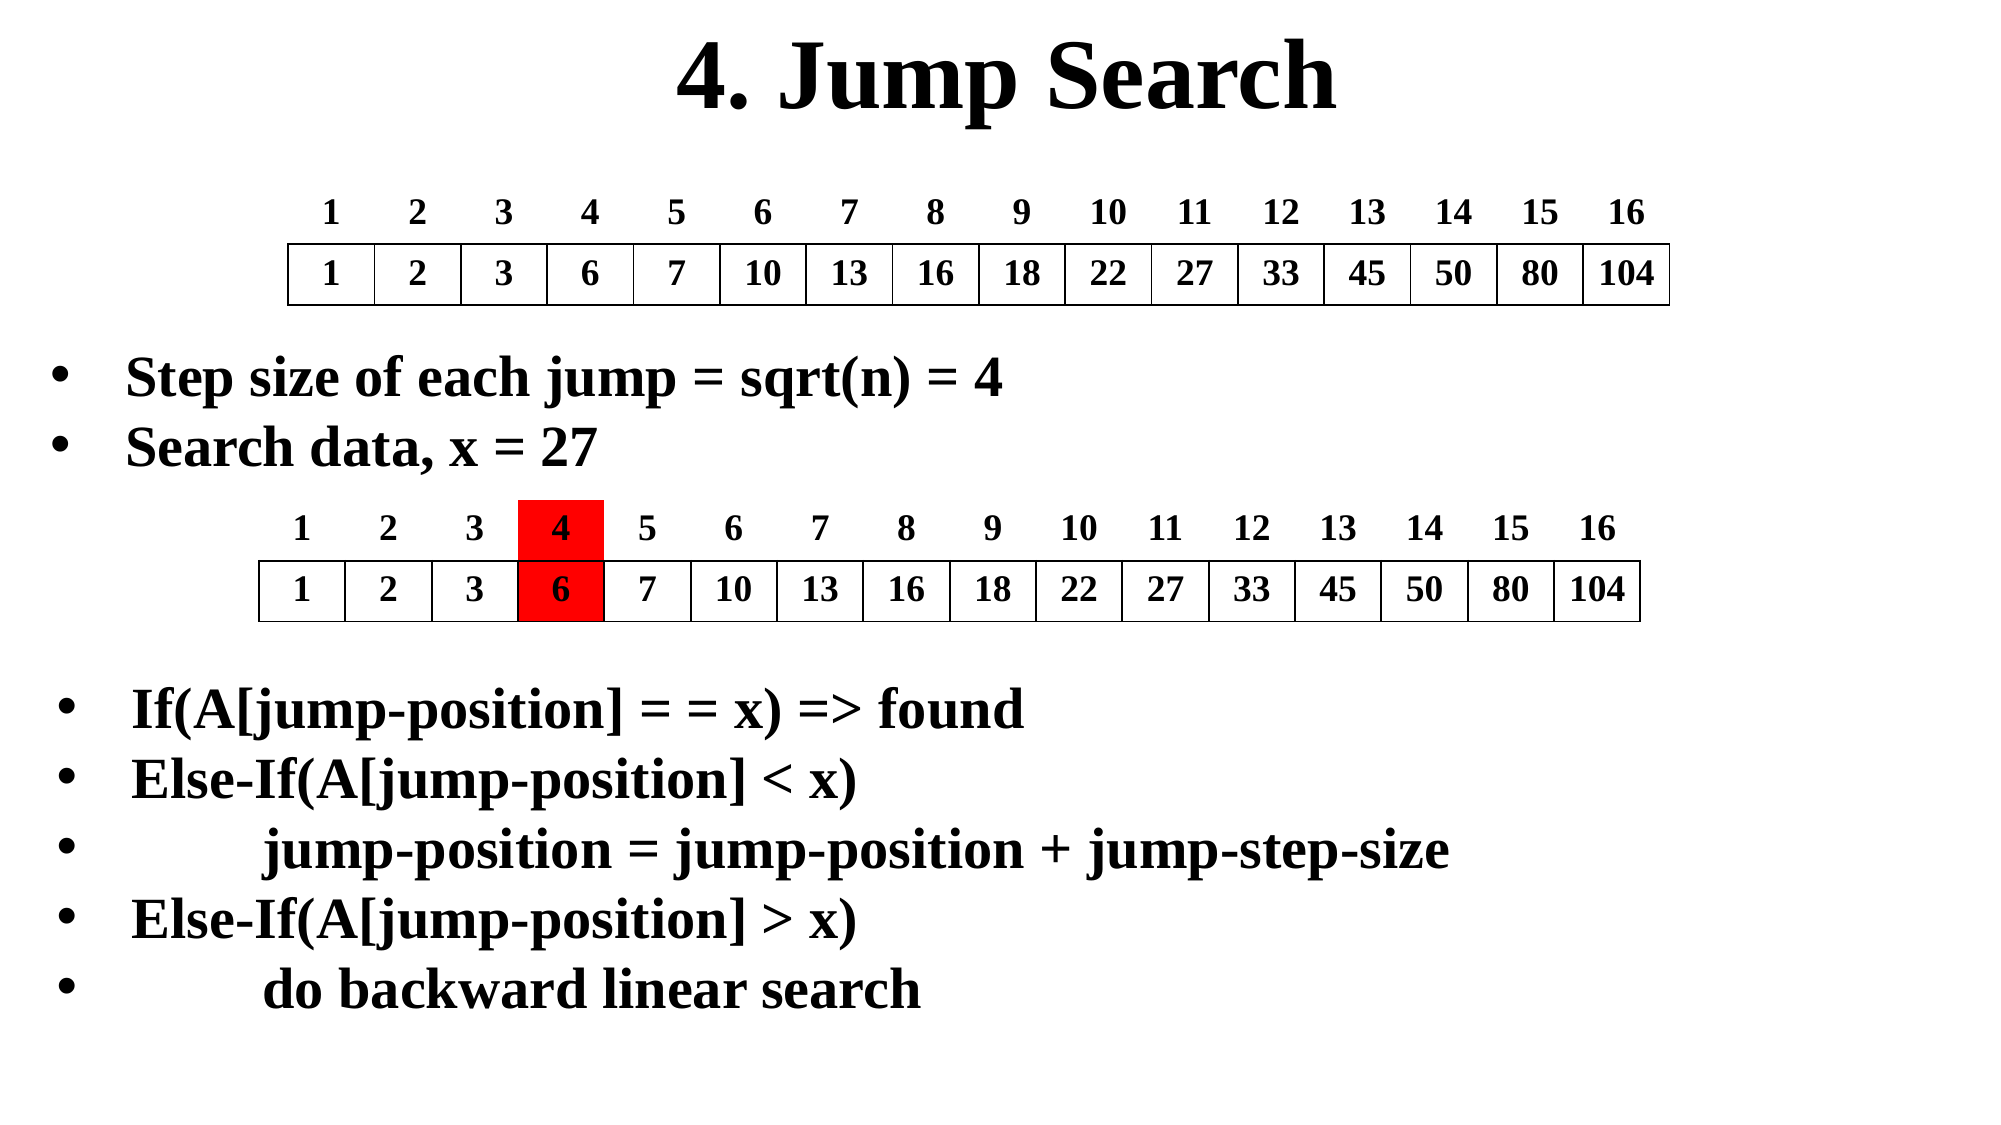

4. Jump Search
| 1 | 2 | 3 | 4 | 5 | 6 | 7 | 8 | 9 | 10 | 11 | 12 | 13 | 14 | 15 | 16 |
| --- | --- | --- | --- | --- | --- | --- | --- | --- | --- | --- | --- | --- | --- | --- | --- |
| 1 | 2 | 3 | 6 | 7 | 10 | 13 | 16 | 18 | 22 | 27 | 33 | 45 | 50 | 80 | 104 |
Step size of each jump = sqrt(n) = 4
Search data, x = 27
| 1 | 2 | 3 | 4 | 5 | 6 | 7 | 8 | 9 | 10 | 11 | 12 | 13 | 14 | 15 | 16 |
| --- | --- | --- | --- | --- | --- | --- | --- | --- | --- | --- | --- | --- | --- | --- | --- |
| 1 | 2 | 3 | 6 | 7 | 10 | 13 | 16 | 18 | 22 | 27 | 33 | 45 | 50 | 80 | 104 |
If(A[jump-position] = = x) => found
Else-If(A[jump-position] < x)
         jump-position = jump-position + jump-step-size
Else-If(A[jump-position] > x)
         do backward linear search